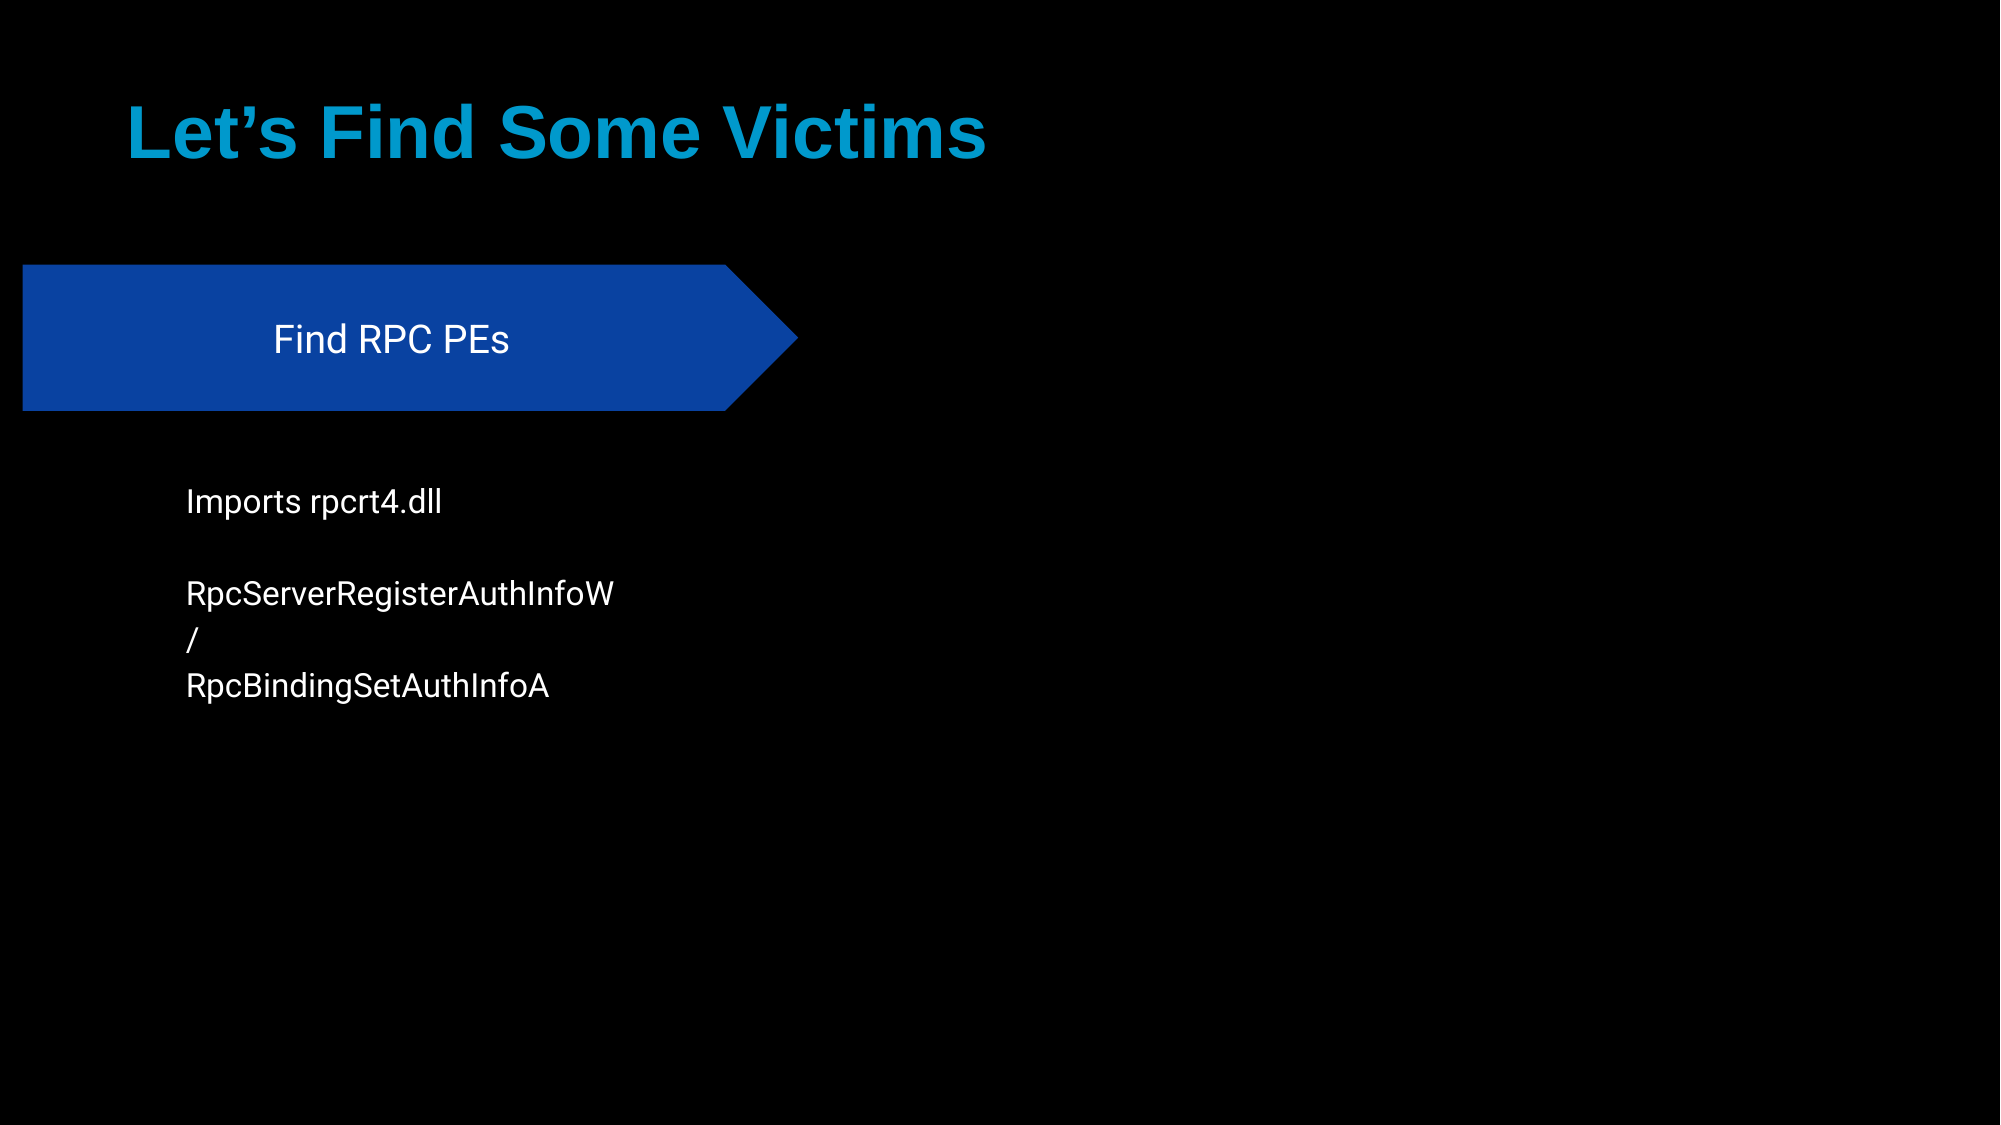

# Let’s Find Some Victims
Find RPC PEs
Imports rpcrt4.dll

RpcServerRegisterAuthInfoW /
RpcBindingSetAuthInfoA